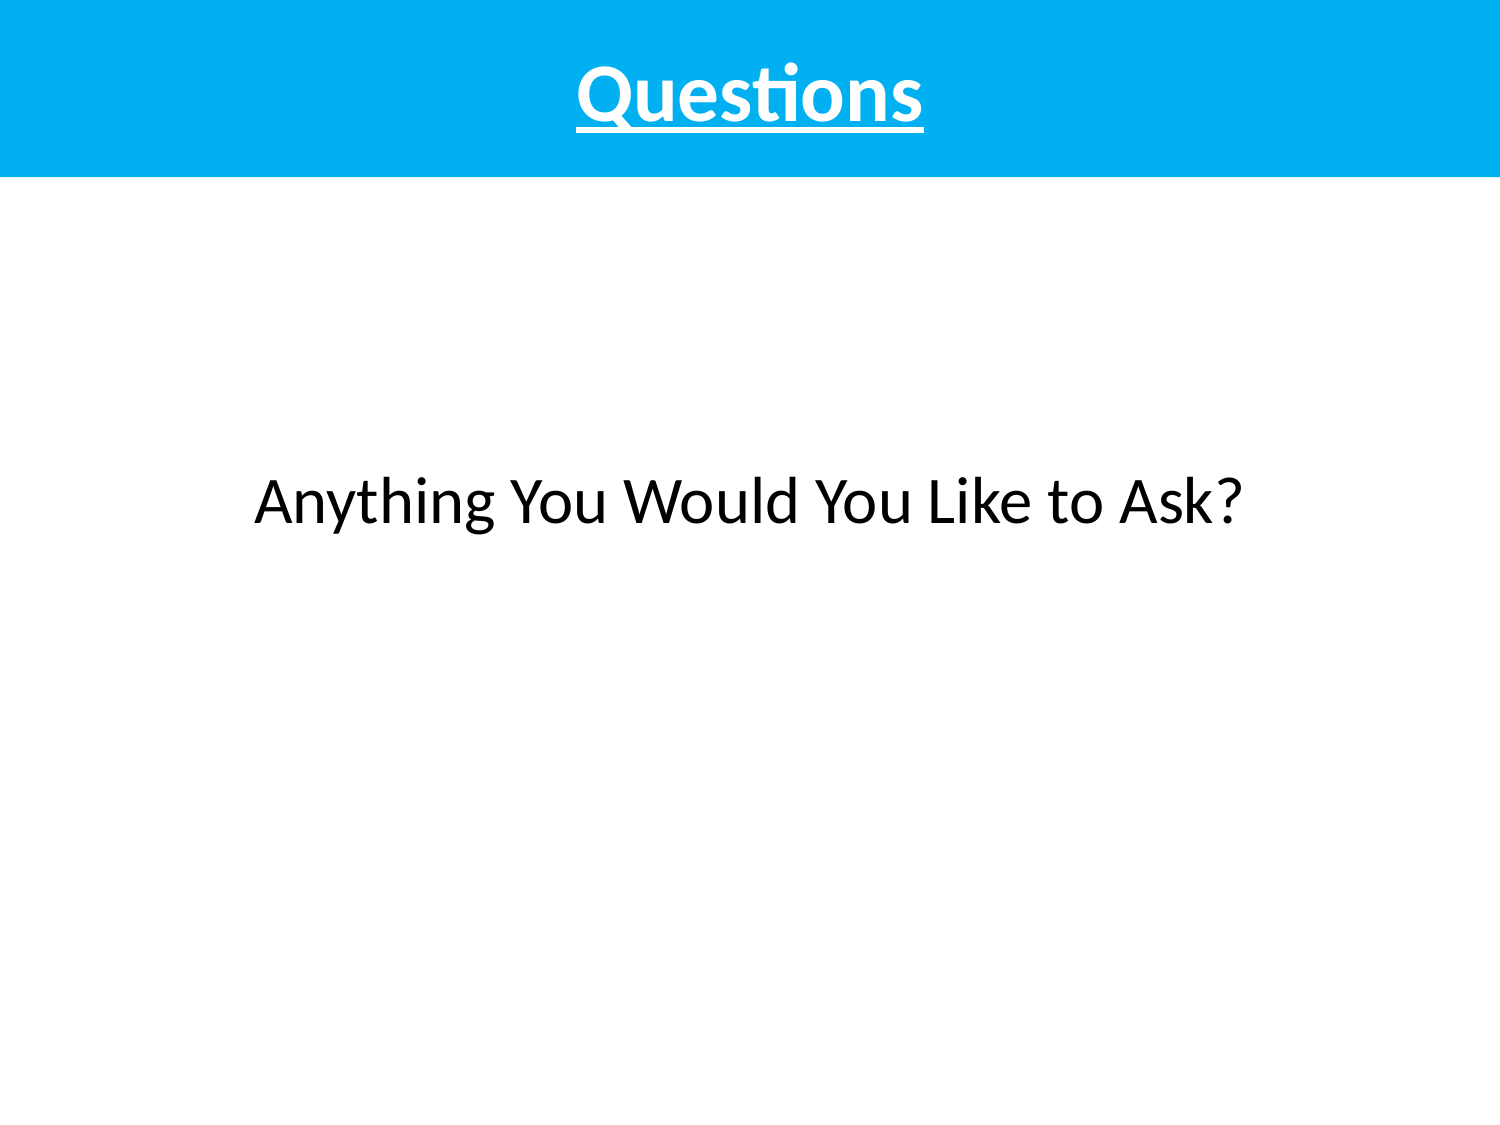

# Questions

Anything You Would You Like to Ask?